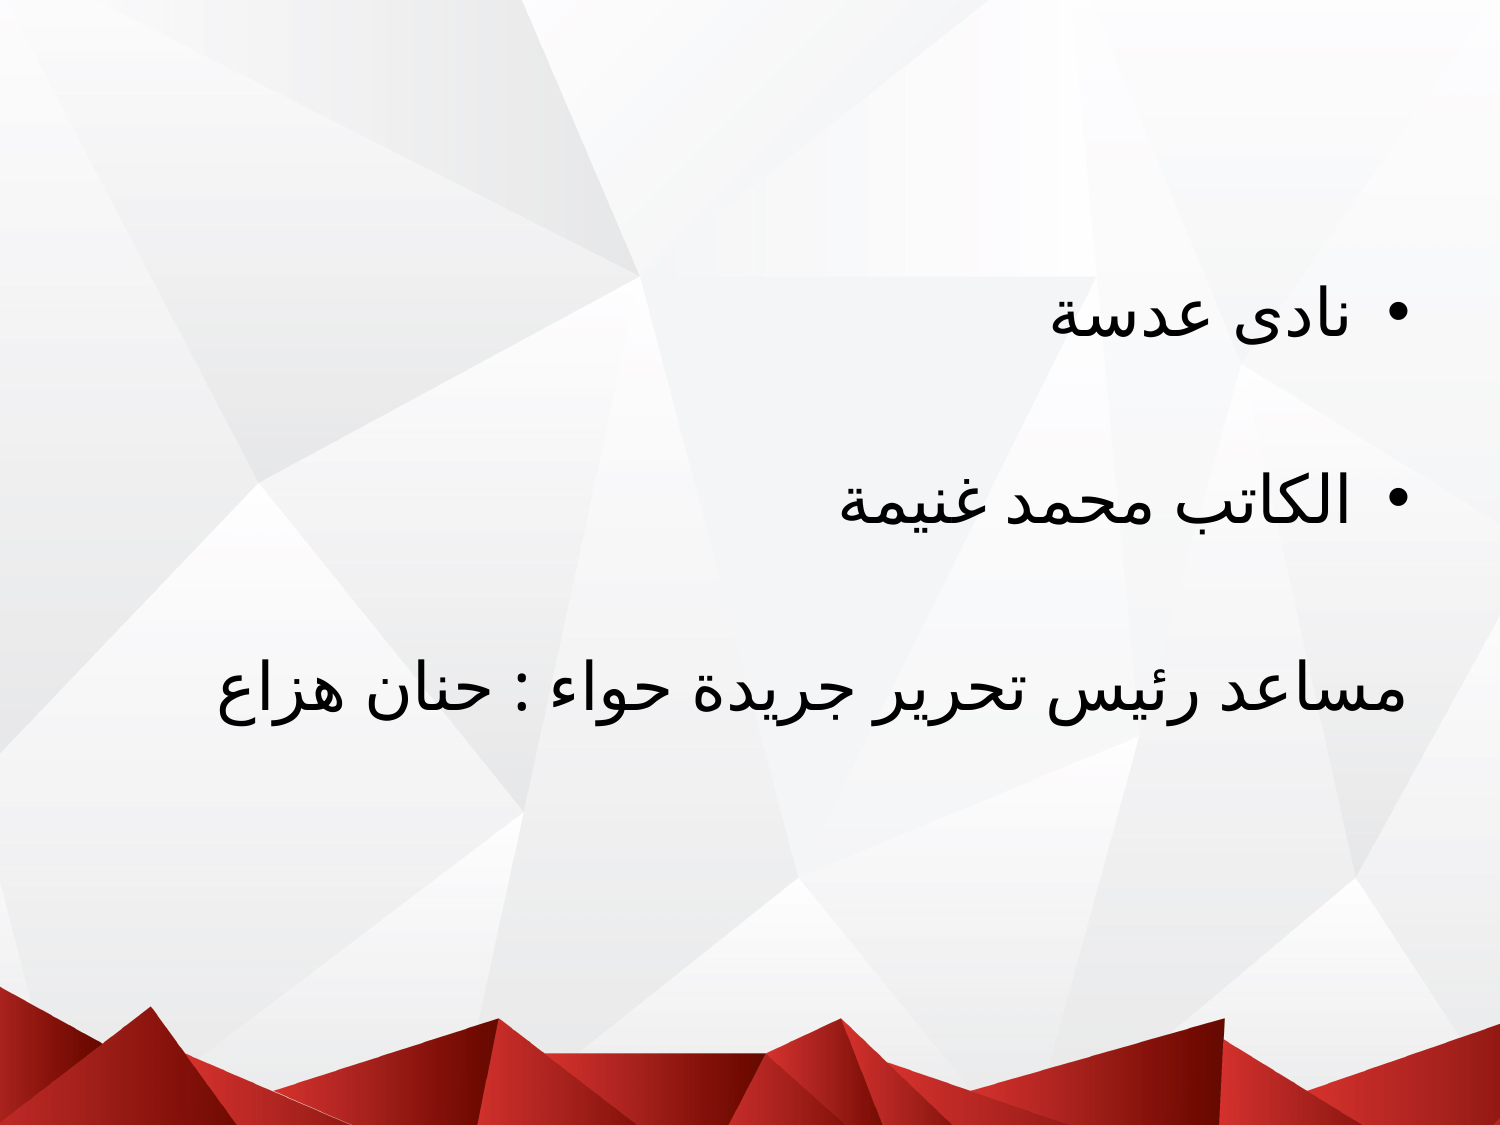

#
نادى عدسة

الكاتب محمد غنيمة

مساعد رئيس تحرير جريدة حواء : حنان هزاع